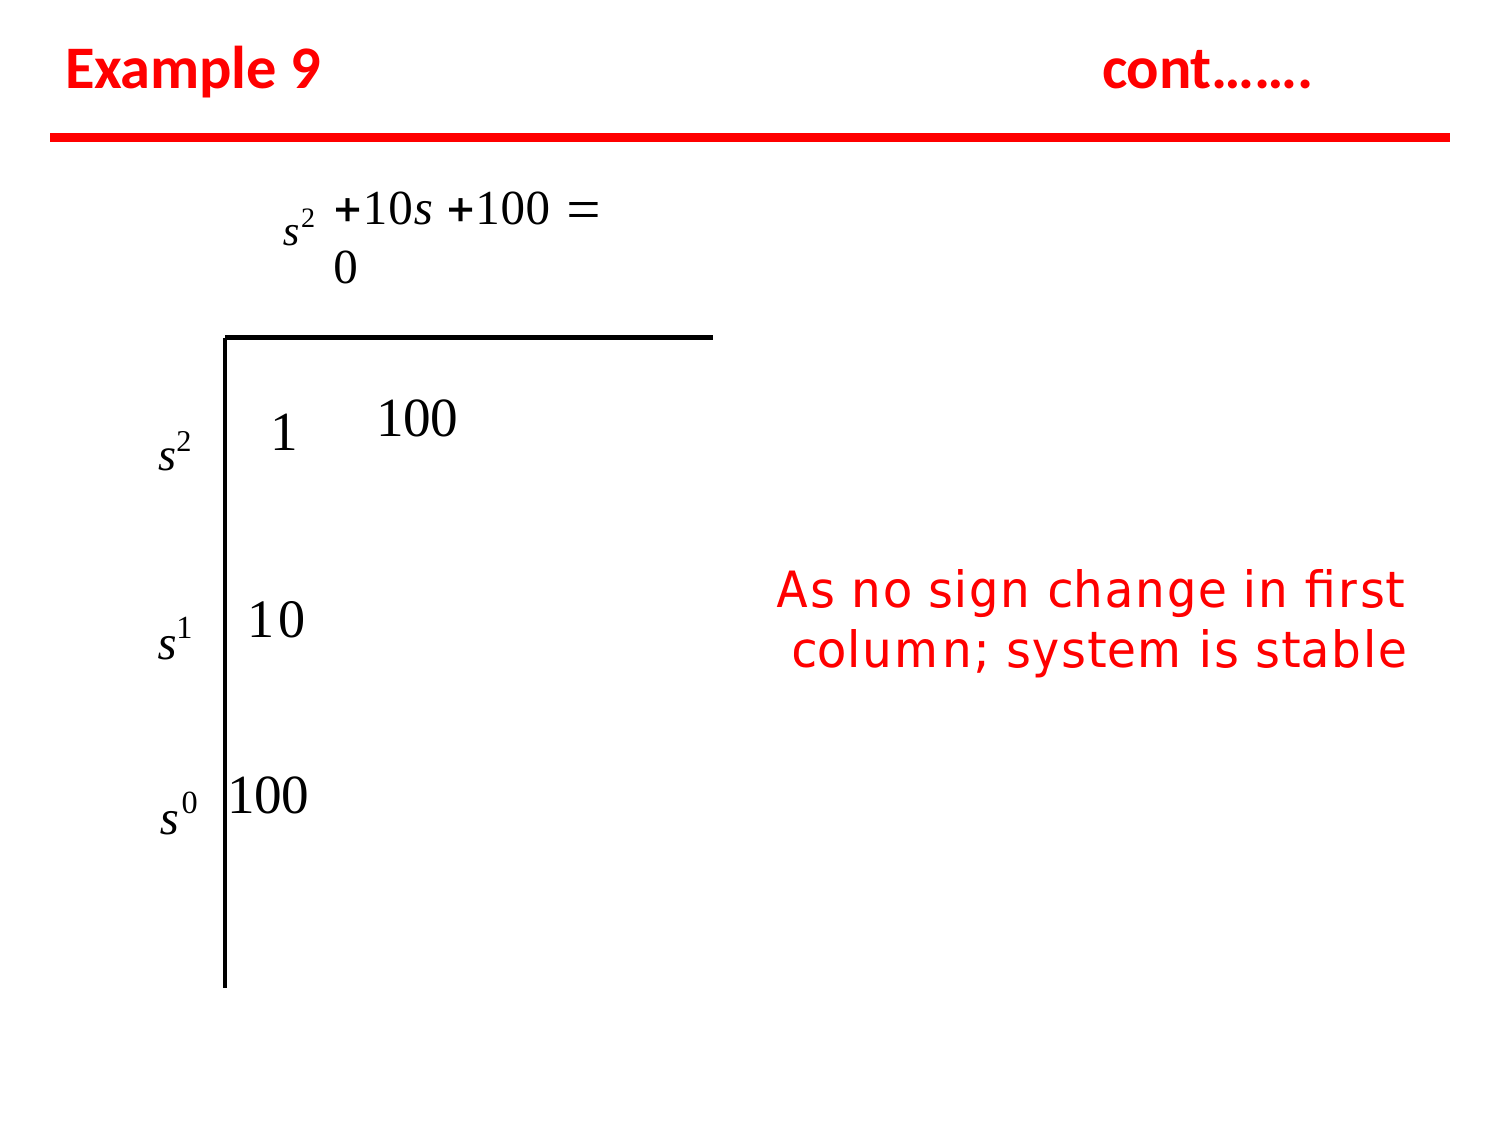

# Example 9
cont…….

s2
+10s +100 = 0

s2
100
1
s1
As no sign change in first
column; system is stable
10
s0
100